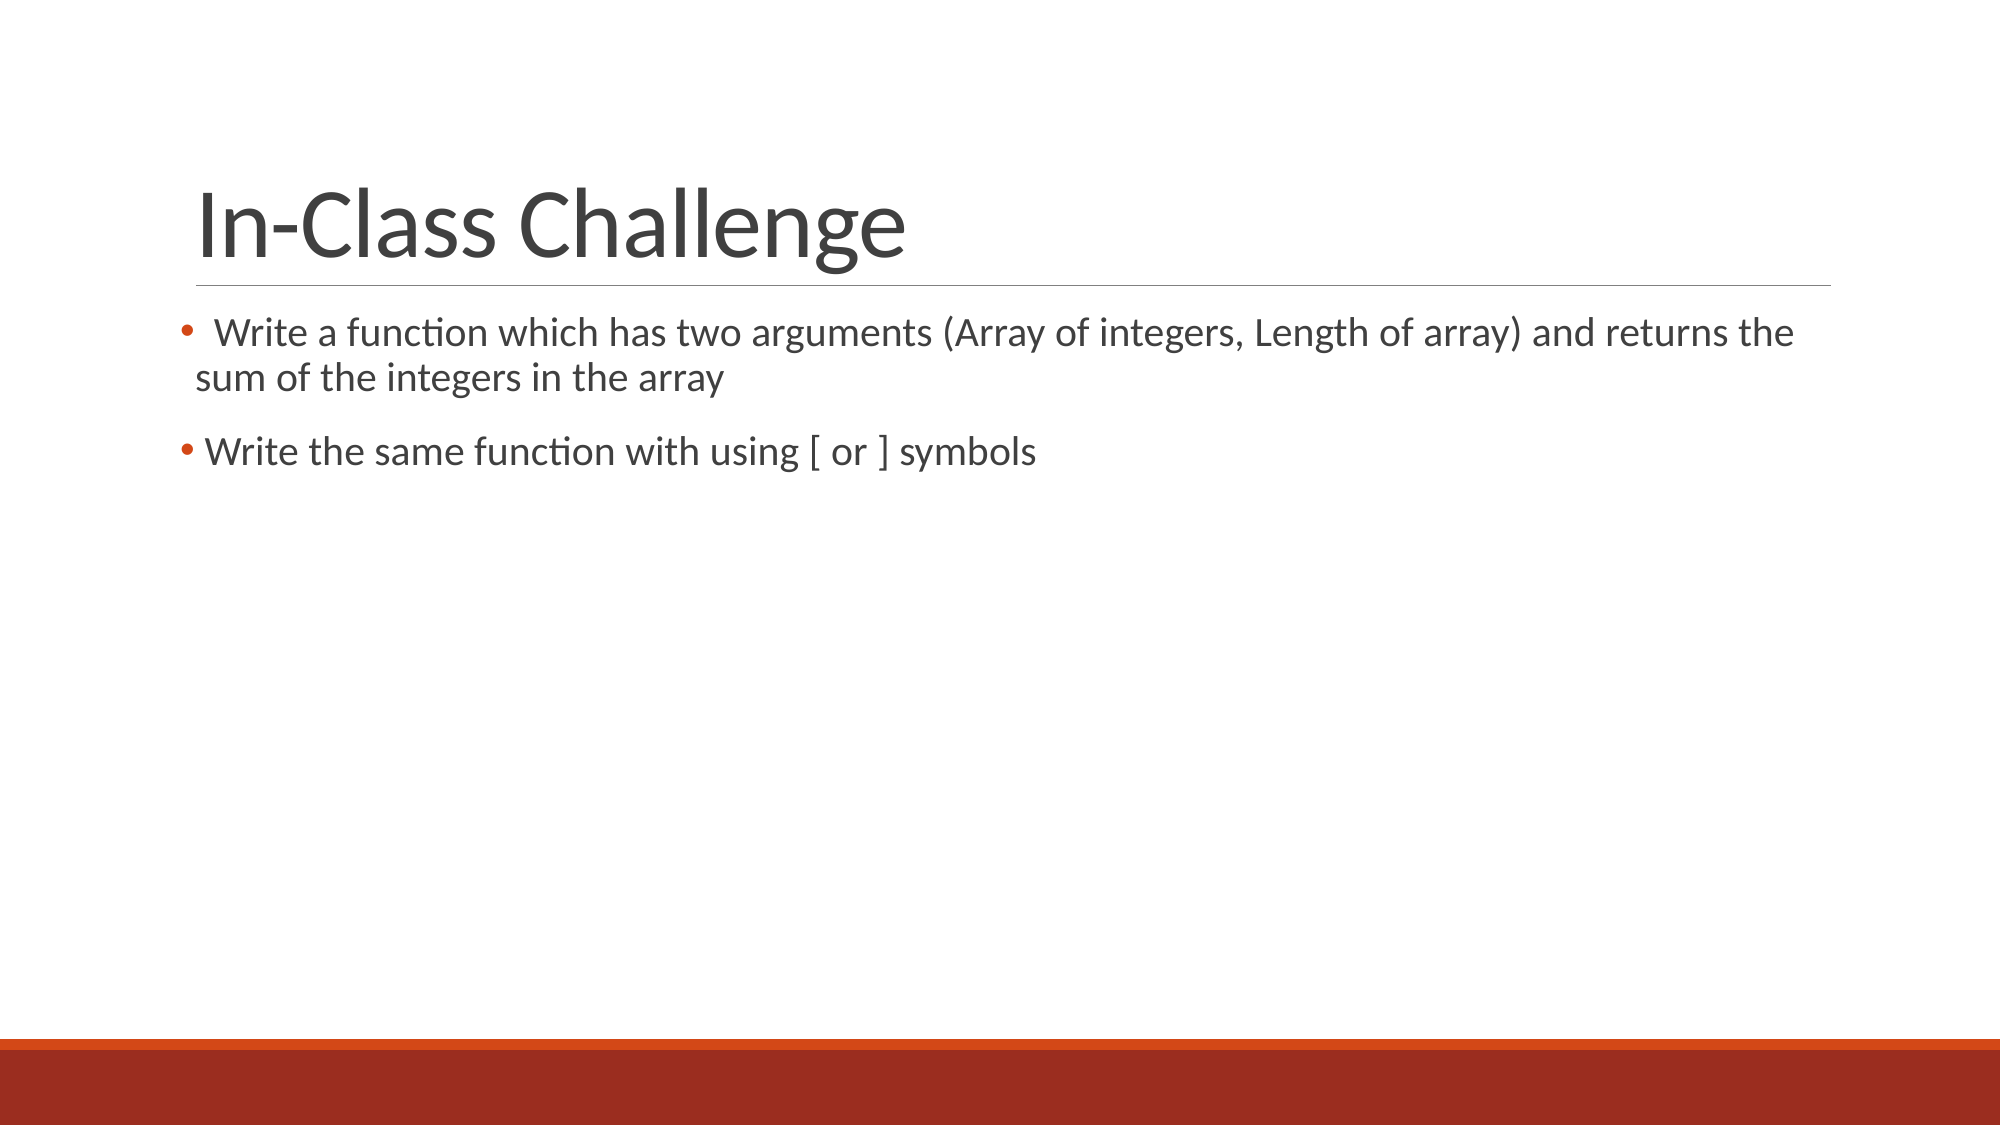

# In-Class Challenge
  Write a function which has two arguments (Array of integers, Length of array) and returns the sum of the integers in the array
 Write the same function with using [ or ] symbols